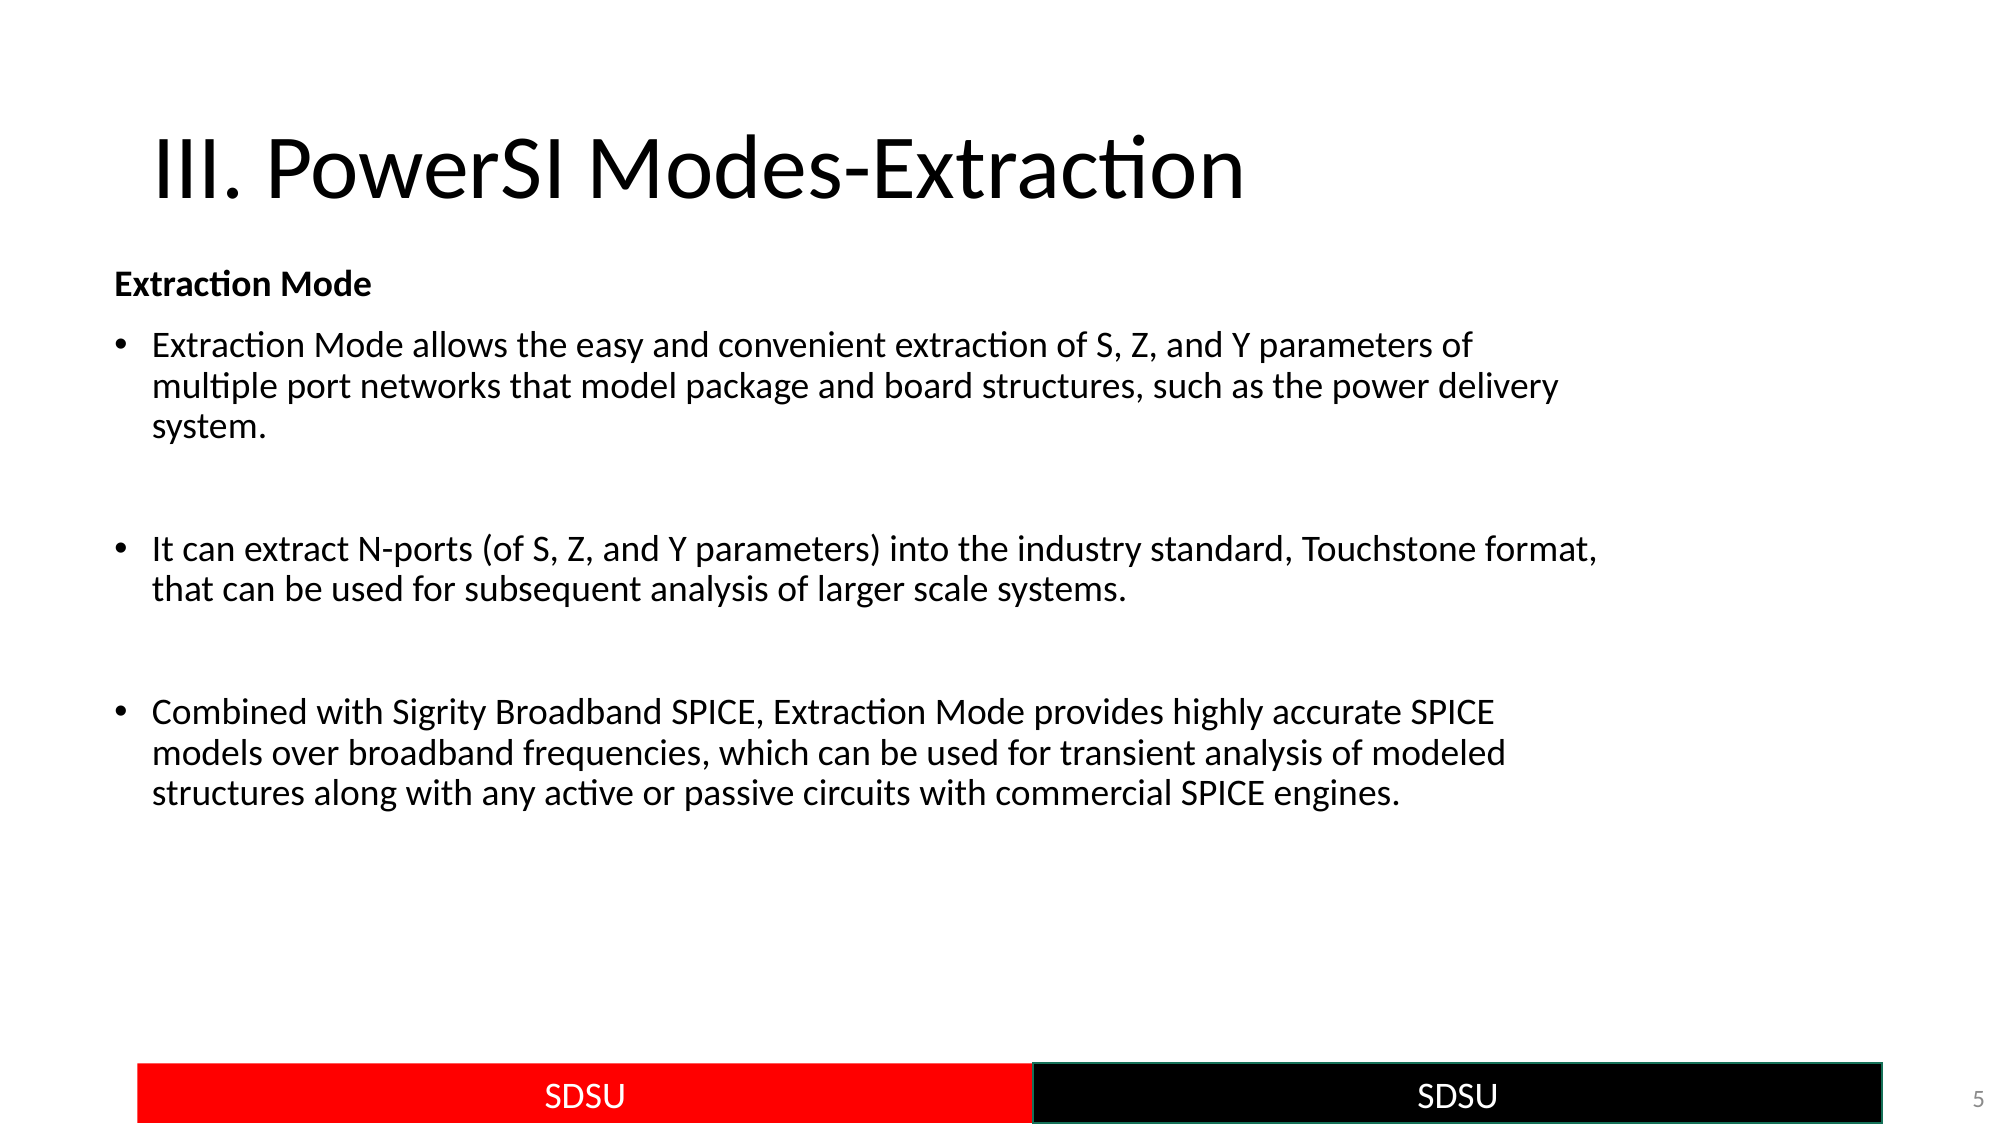

# III. PowerSI Modes-Extraction
Extraction Mode
Extraction Mode allows the easy and convenient extraction of S, Z, and Y parameters of multiple port networks that model package and board structures, such as the power delivery system.

It can extract N-ports (of S, Z, and Y parameters) into the industry standard, Touchstone format, that can be used for subsequent analysis of larger scale systems.

Combined with Sigrity Broadband SPICE, Extraction Mode provides highly accurate SPICE models over broadband frequencies, which can be used for transient analysis of modeled structures along with any active or passive circuits with commercial SPICE engines.
5